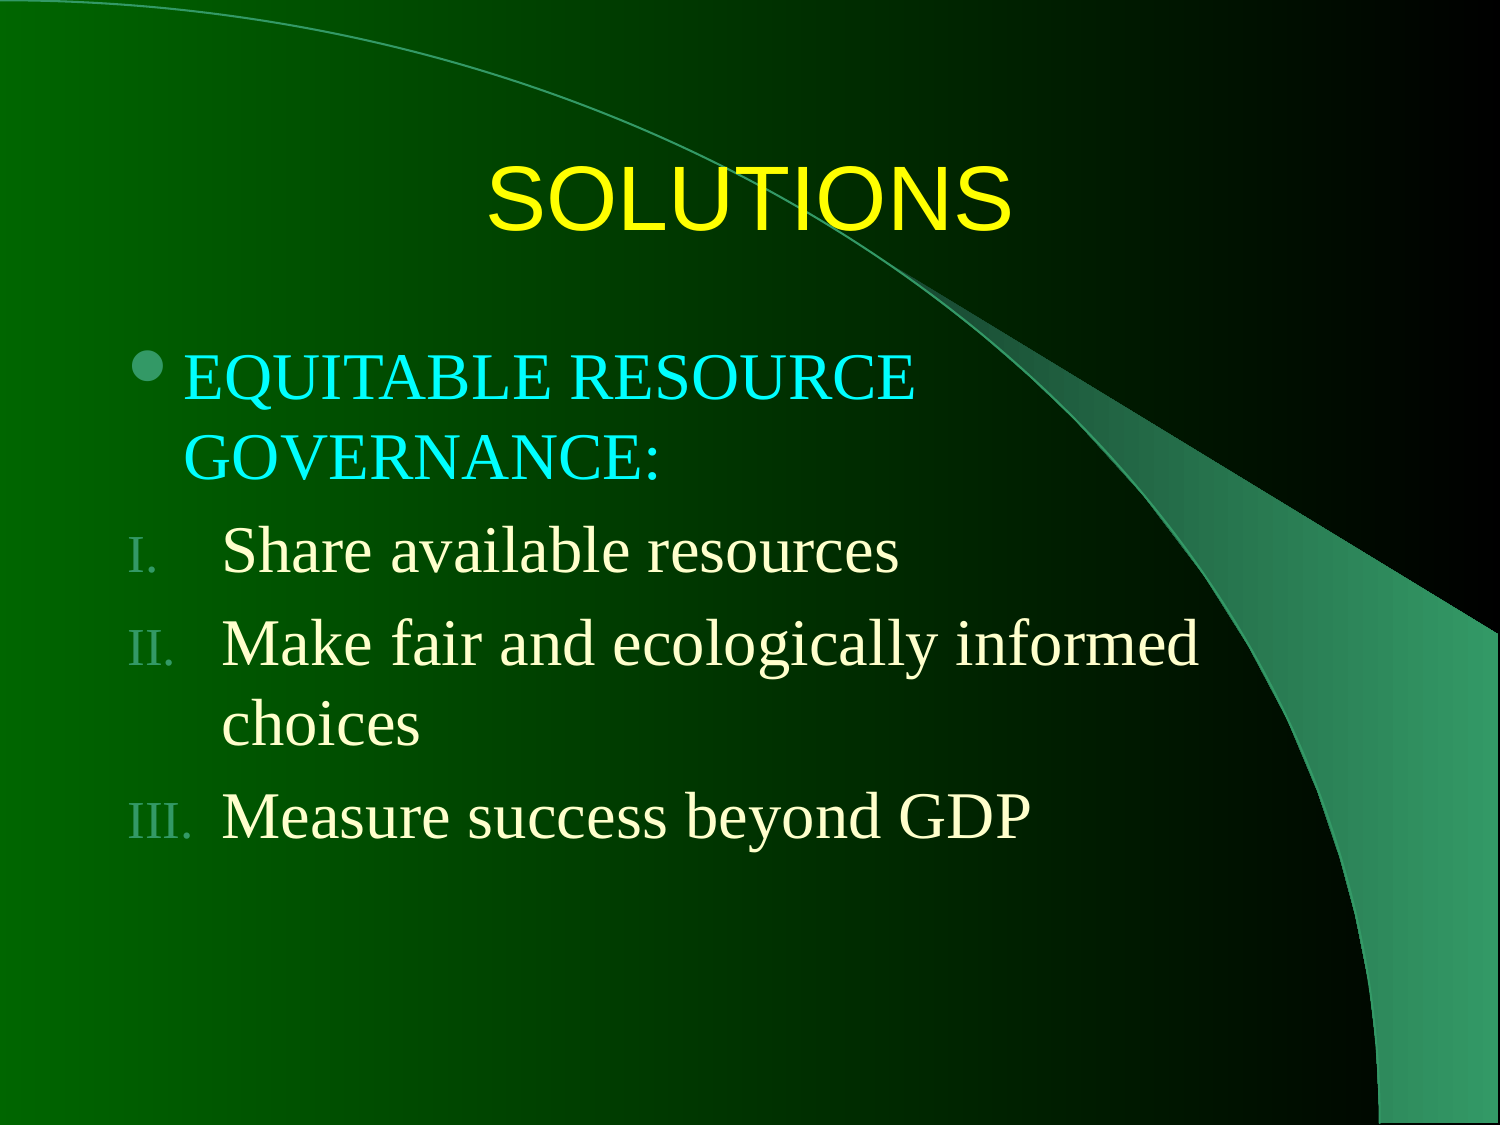

# SOLUTIONS
EQUITABLE RESOURCE GOVERNANCE:
Share available resources
Make fair and ecologically informed choices
Measure success beyond GDP